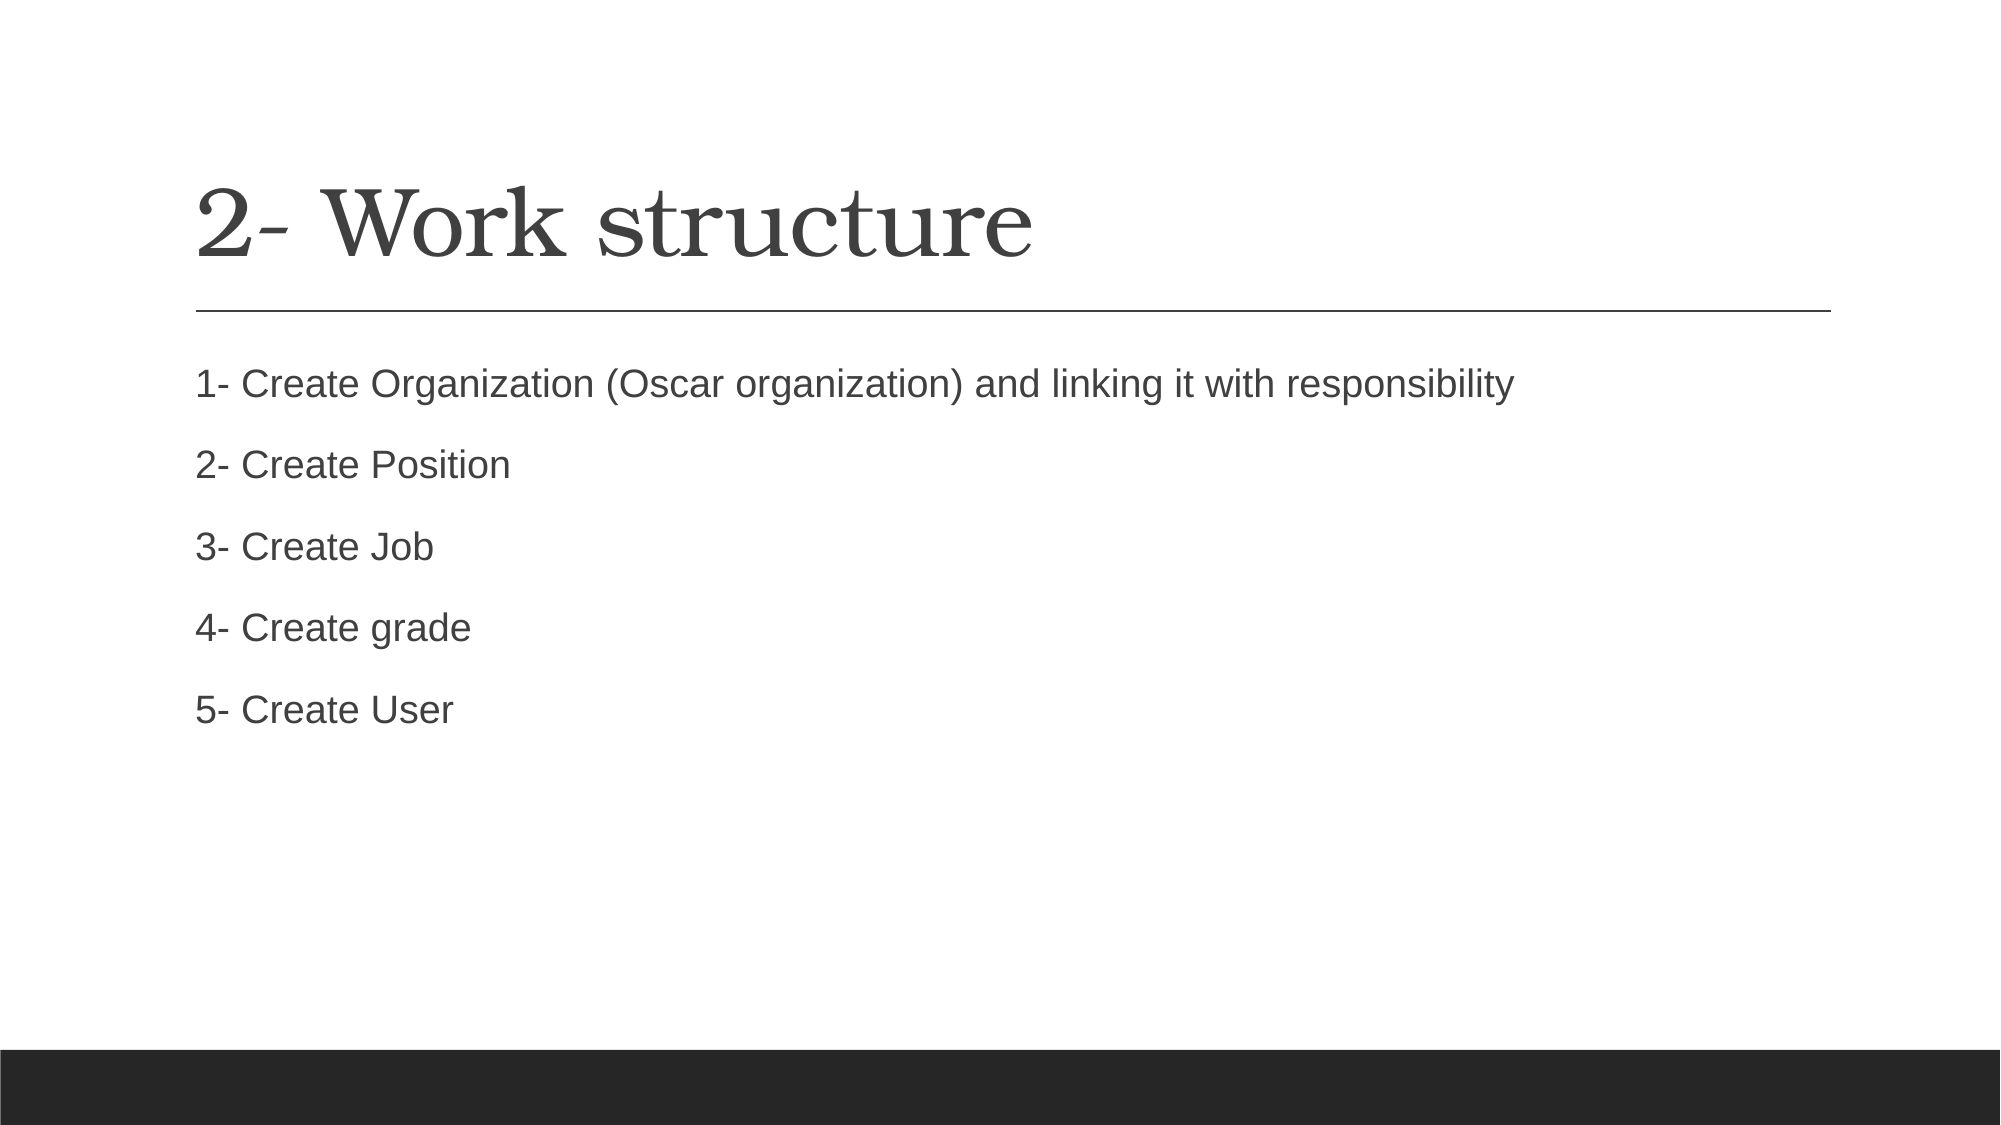

# 2- Work structure
1- Create Organization (Oscar organization) and linking it with responsibility
2- Create Position
3- Create Job
4- Create grade
5- Create User